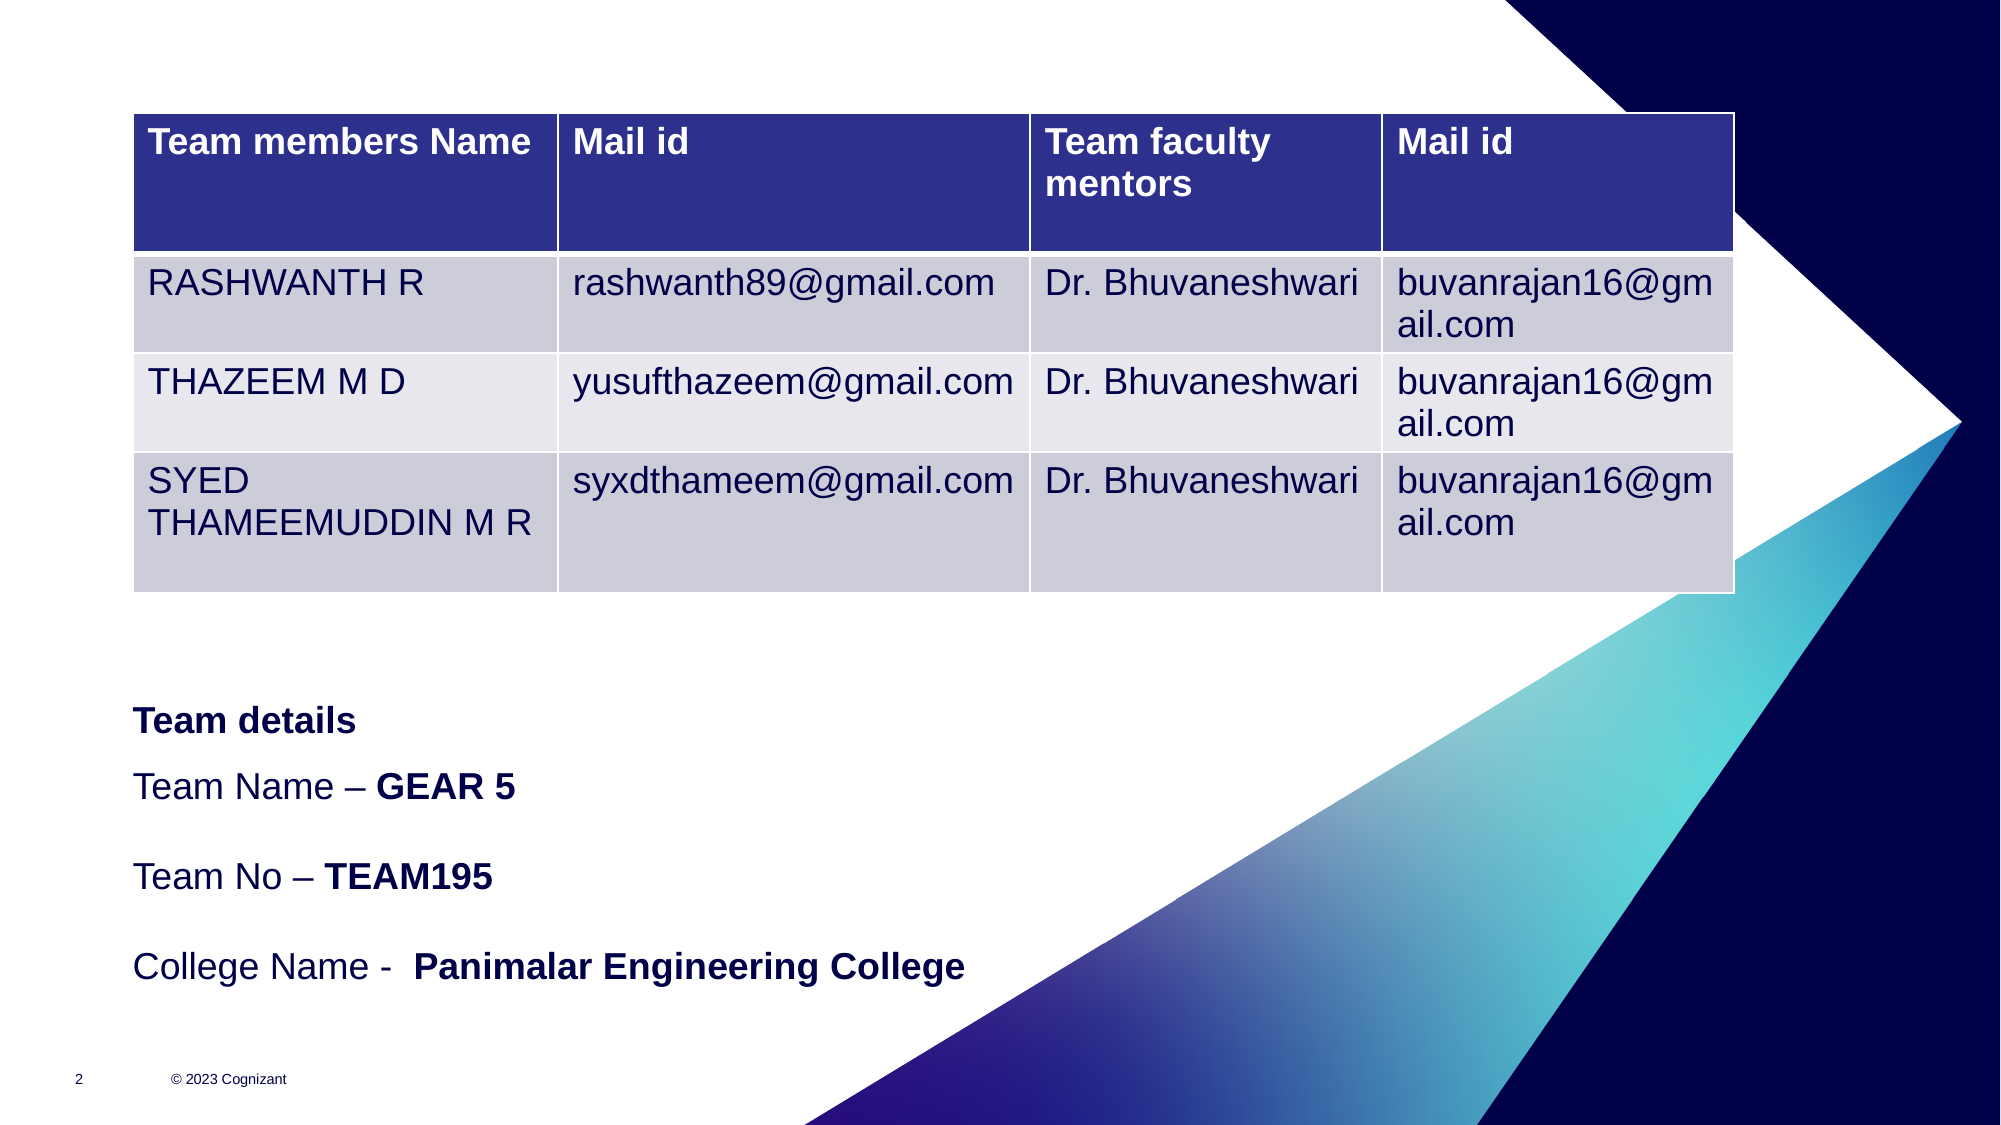

| Team members Name | Mail id | Team faculty mentors | Mail id |
| --- | --- | --- | --- |
| RASHWANTH R | rashwanth89@gmail.com | Dr. Bhuvaneshwari | buvanrajan16@gmail.com |
| THAZEEM M D | yusufthazeem@gmail.com | Dr. Bhuvaneshwari | buvanrajan16@gmail.com |
| SYED THAMEEMUDDIN M R | syxdthameem@gmail.com | Dr. Bhuvaneshwari | buvanrajan16@gmail.com |
Team details
Team Name – GEAR 5
Team No – TEAM195
College Name -  Panimalar Engineering College
© 2023 Cognizant
2